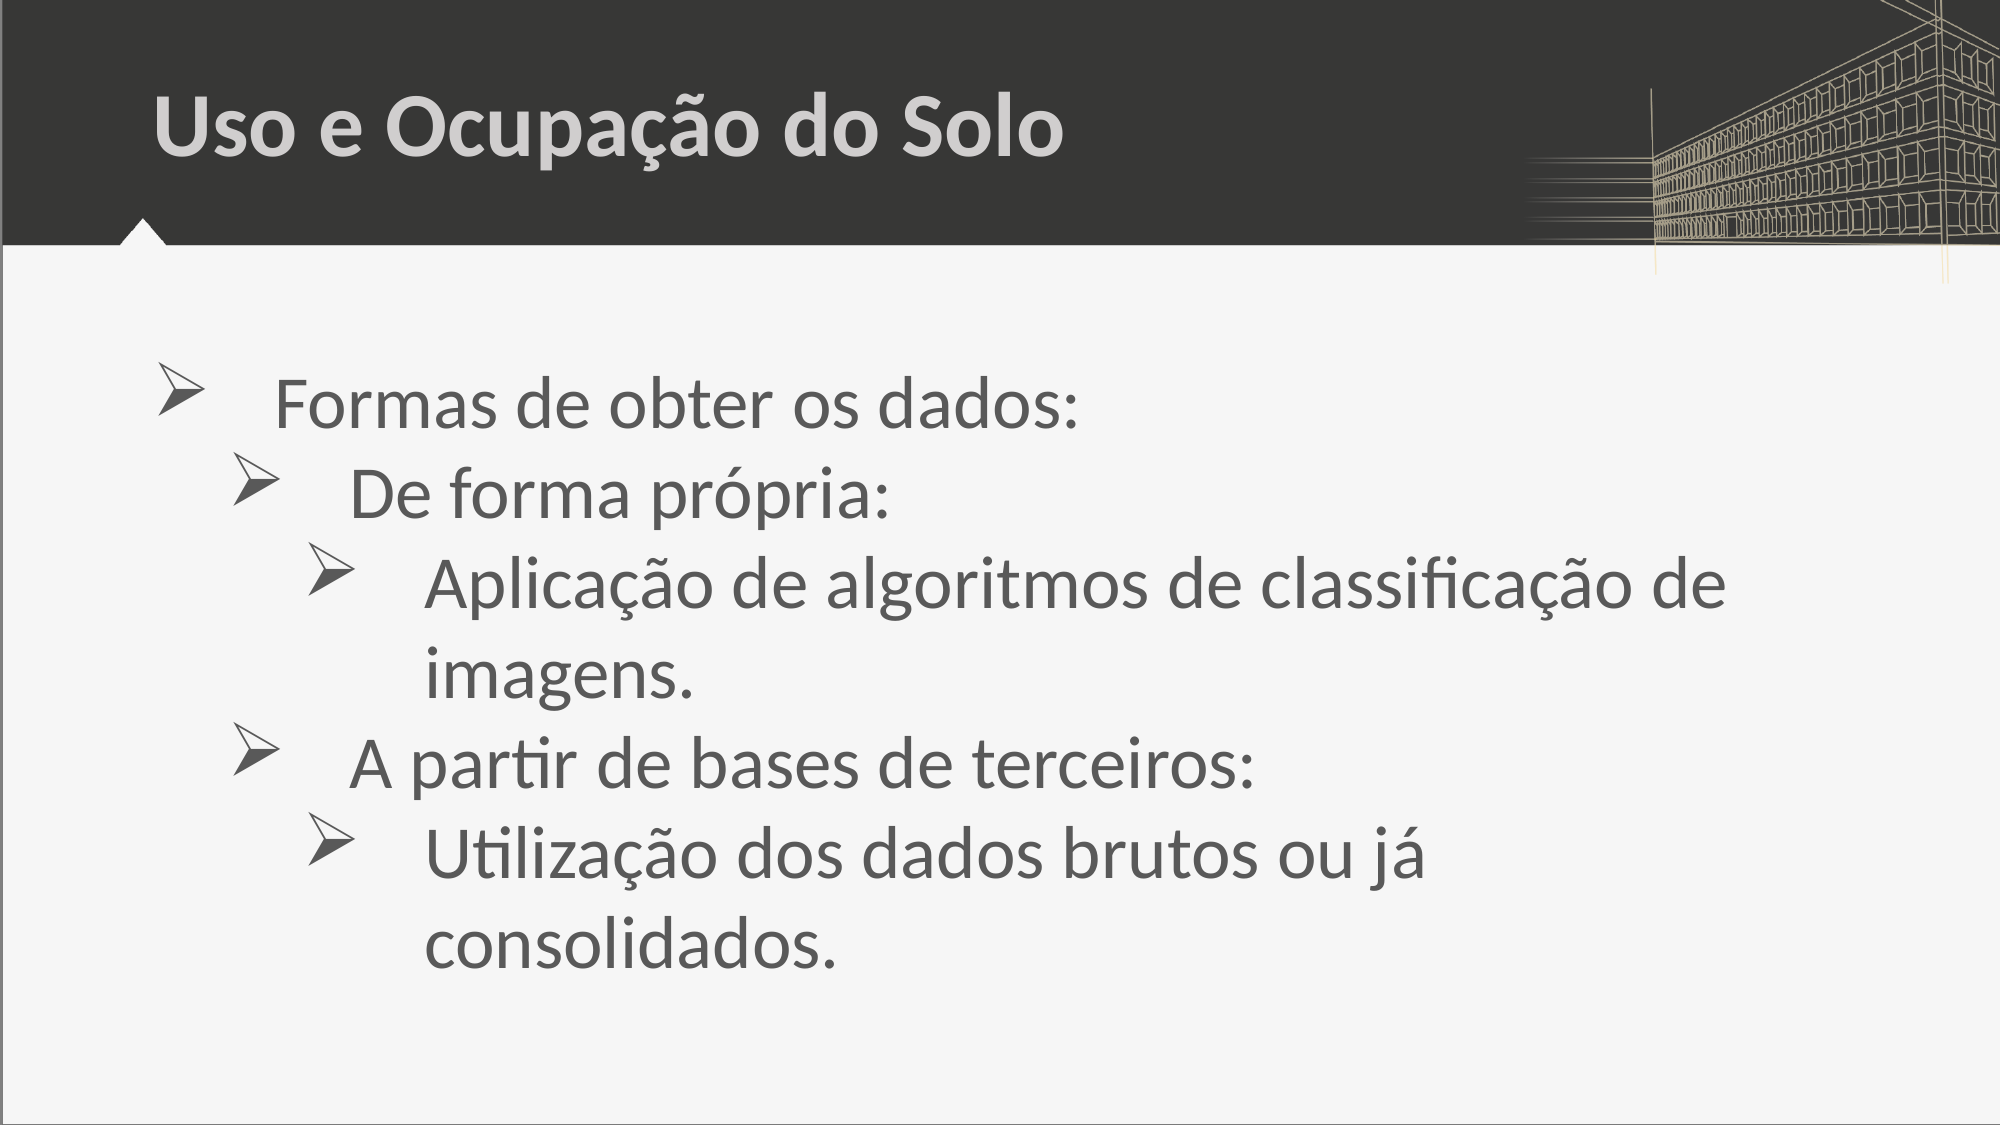

# Uso e Ocupação do Solo
Formas de obter os dados:
De forma própria:
Aplicação de algoritmos de classificação de imagens.
A partir de bases de terceiros:
Utilização dos dados brutos ou já consolidados.